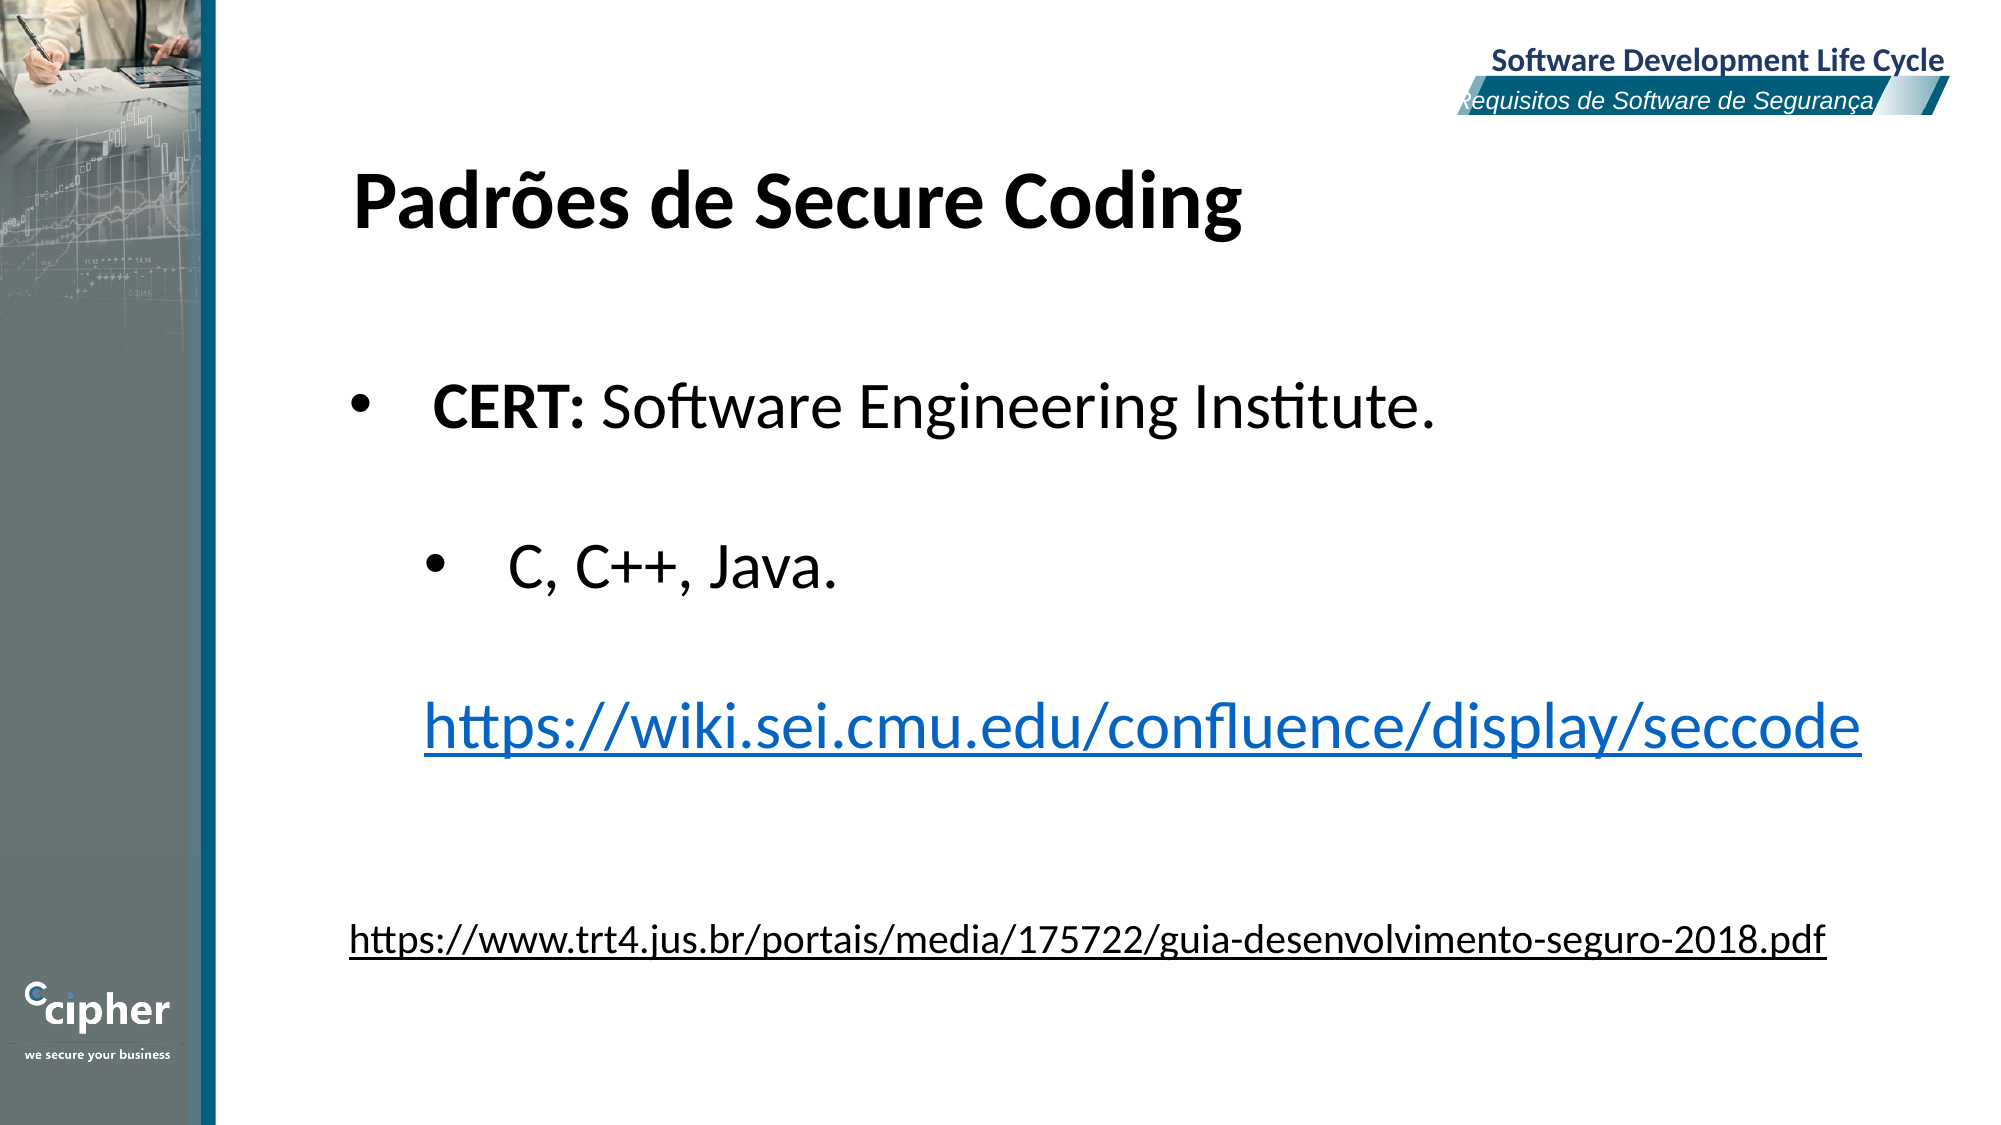

Software Development Life Cycle

Requisitos de Software de Segurança

Padrões de Secure Coding
CERT: Software Engineering Institute.
C, C++, Java.
https://wiki.sei.cmu.edu/confluence/display/seccode

https://www.trt4.jus.br/portais/media/175722/guia-desenvolvimento-seguro-2018.pdf